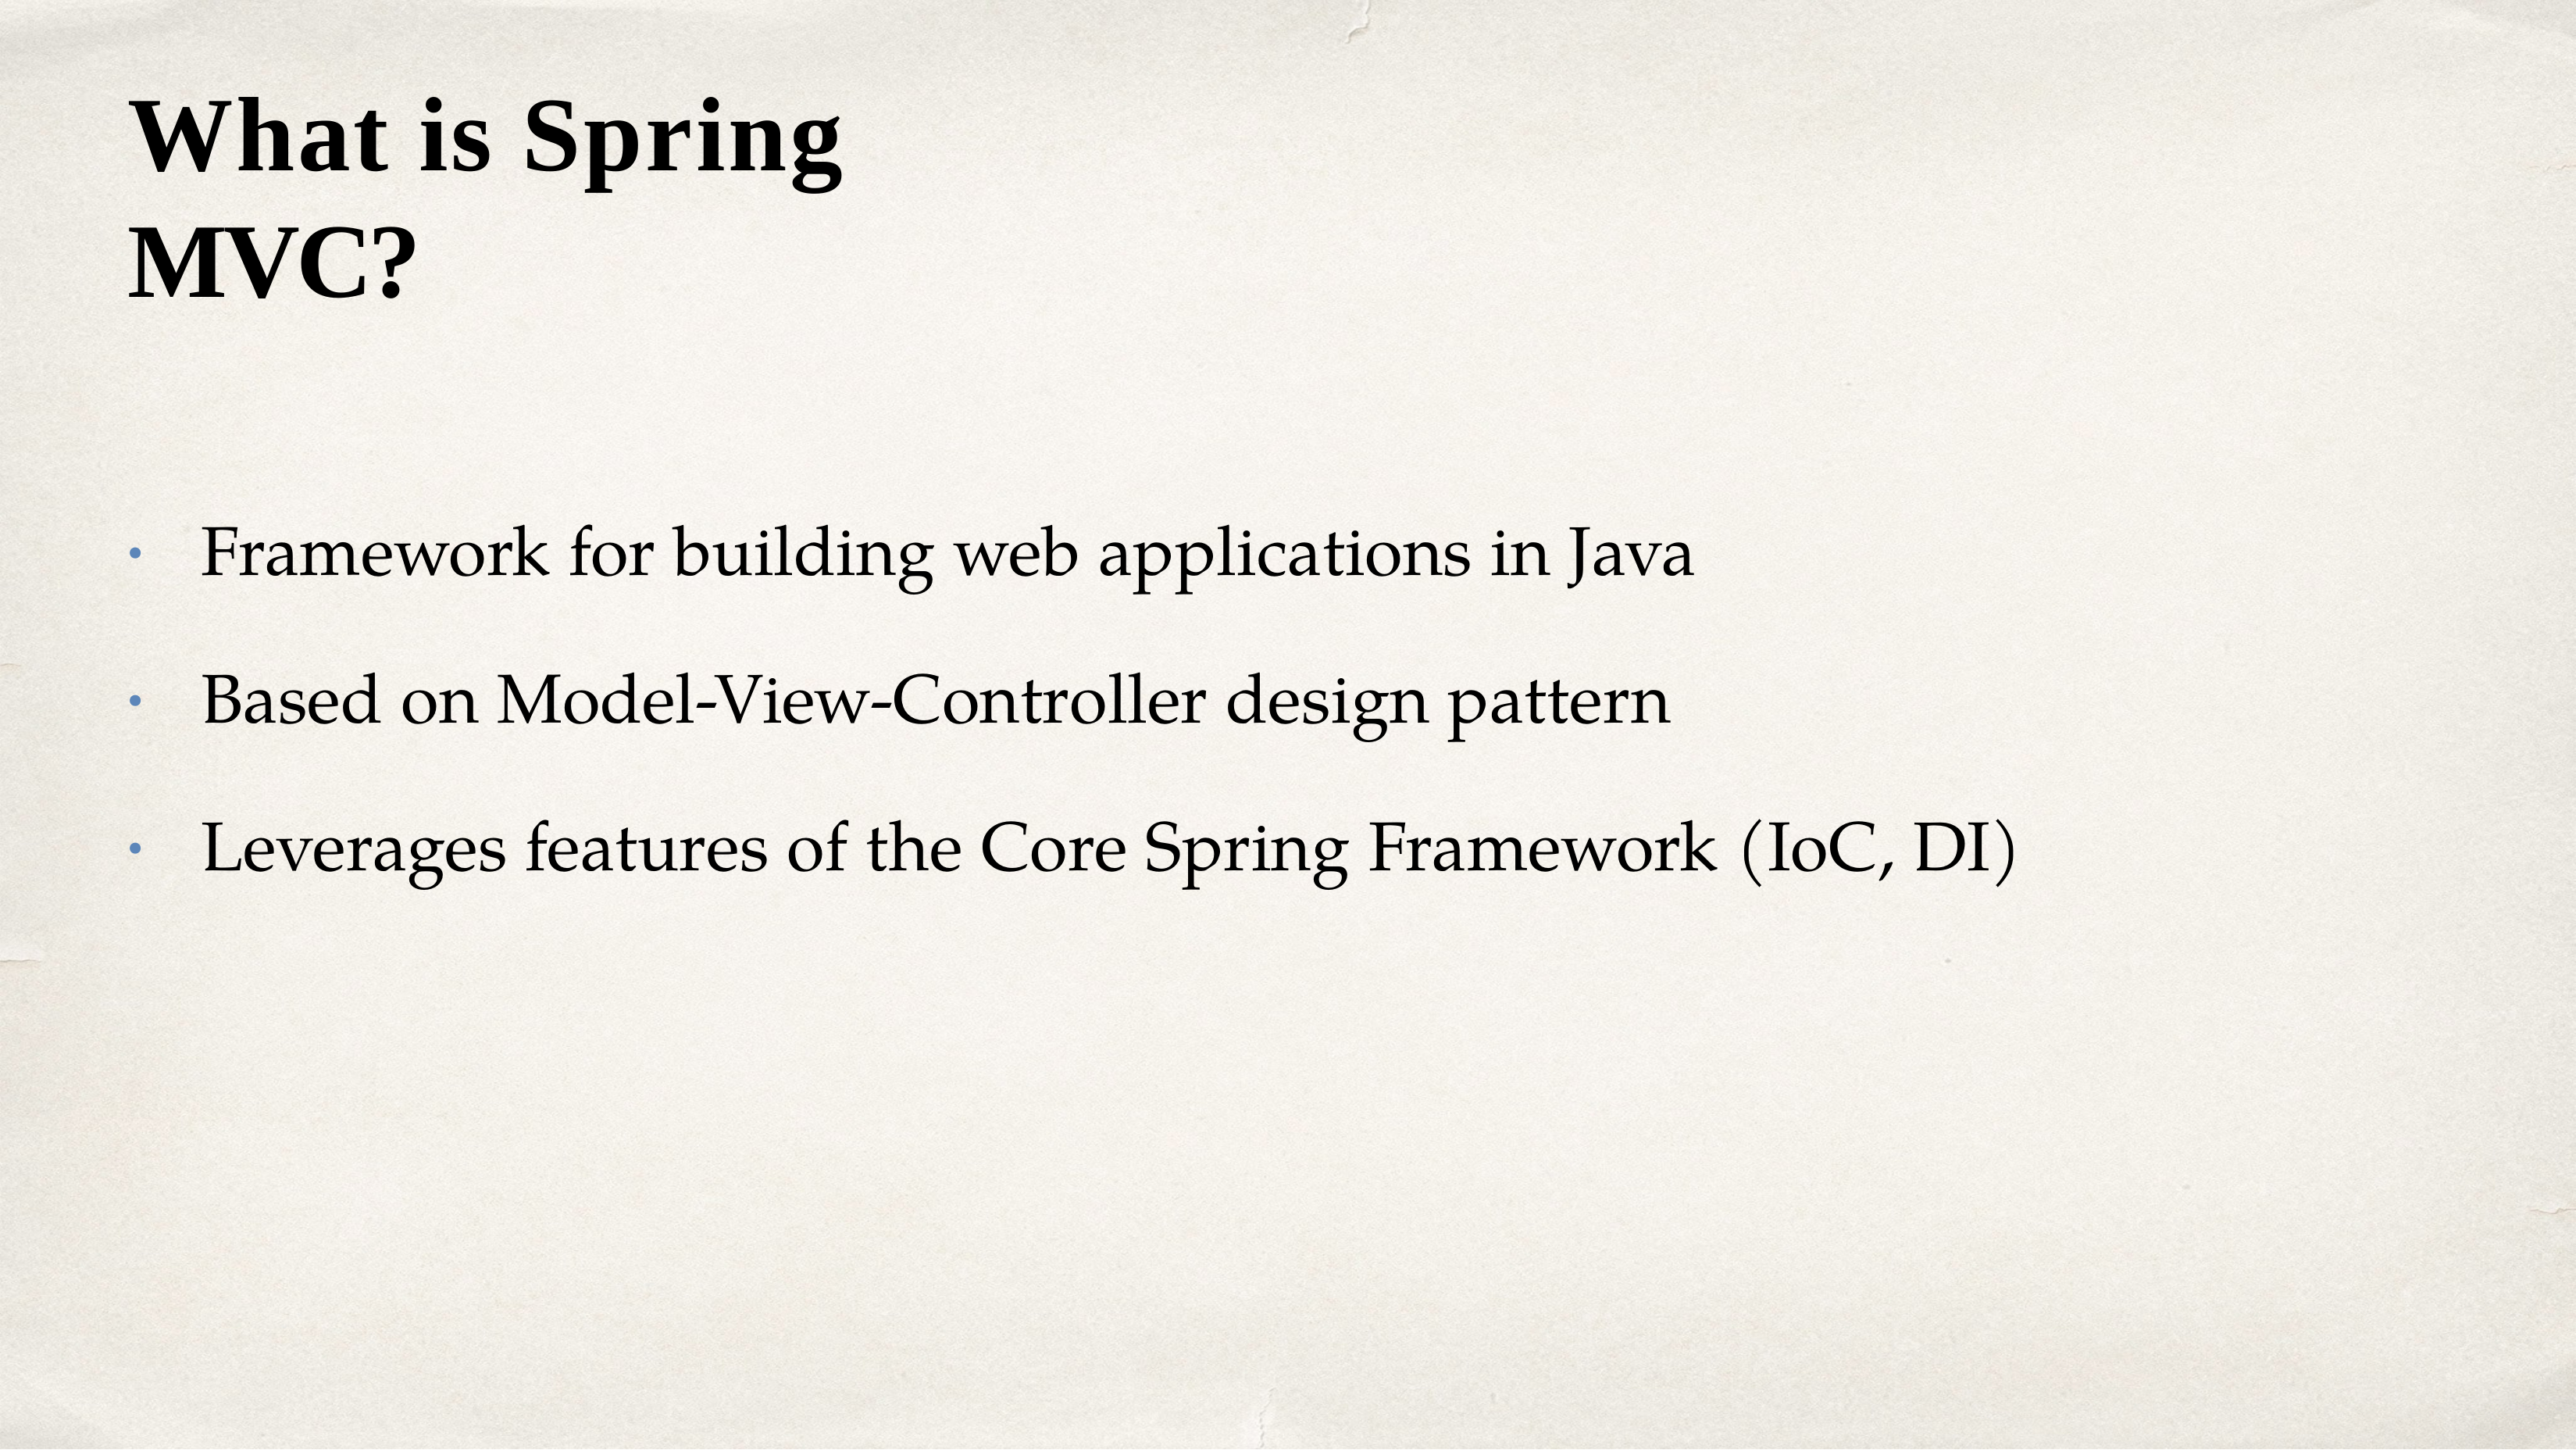

# What is Spring MVC?
Framework for building web applications in Java
•
Based on Model-View-Controller design pattern
•
Leverages features of the Core Spring Framework (IoC, DI)
•